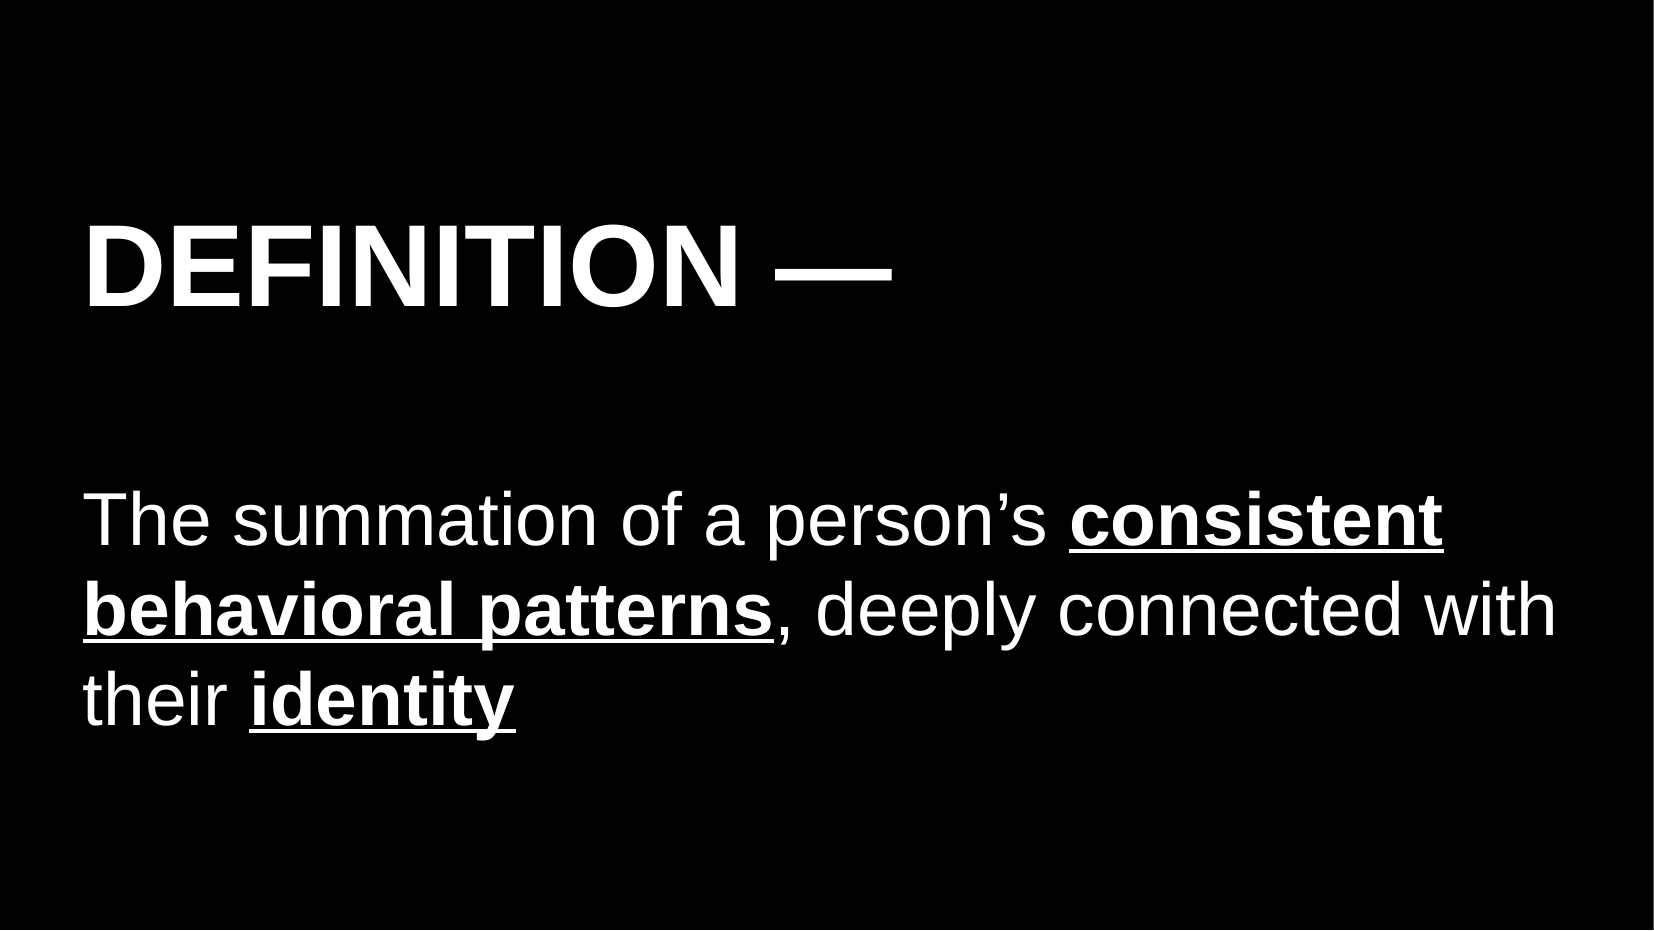

# DEFINITION —

The summation of a person’s consistent behavioral patterns, deeply connected with their identity